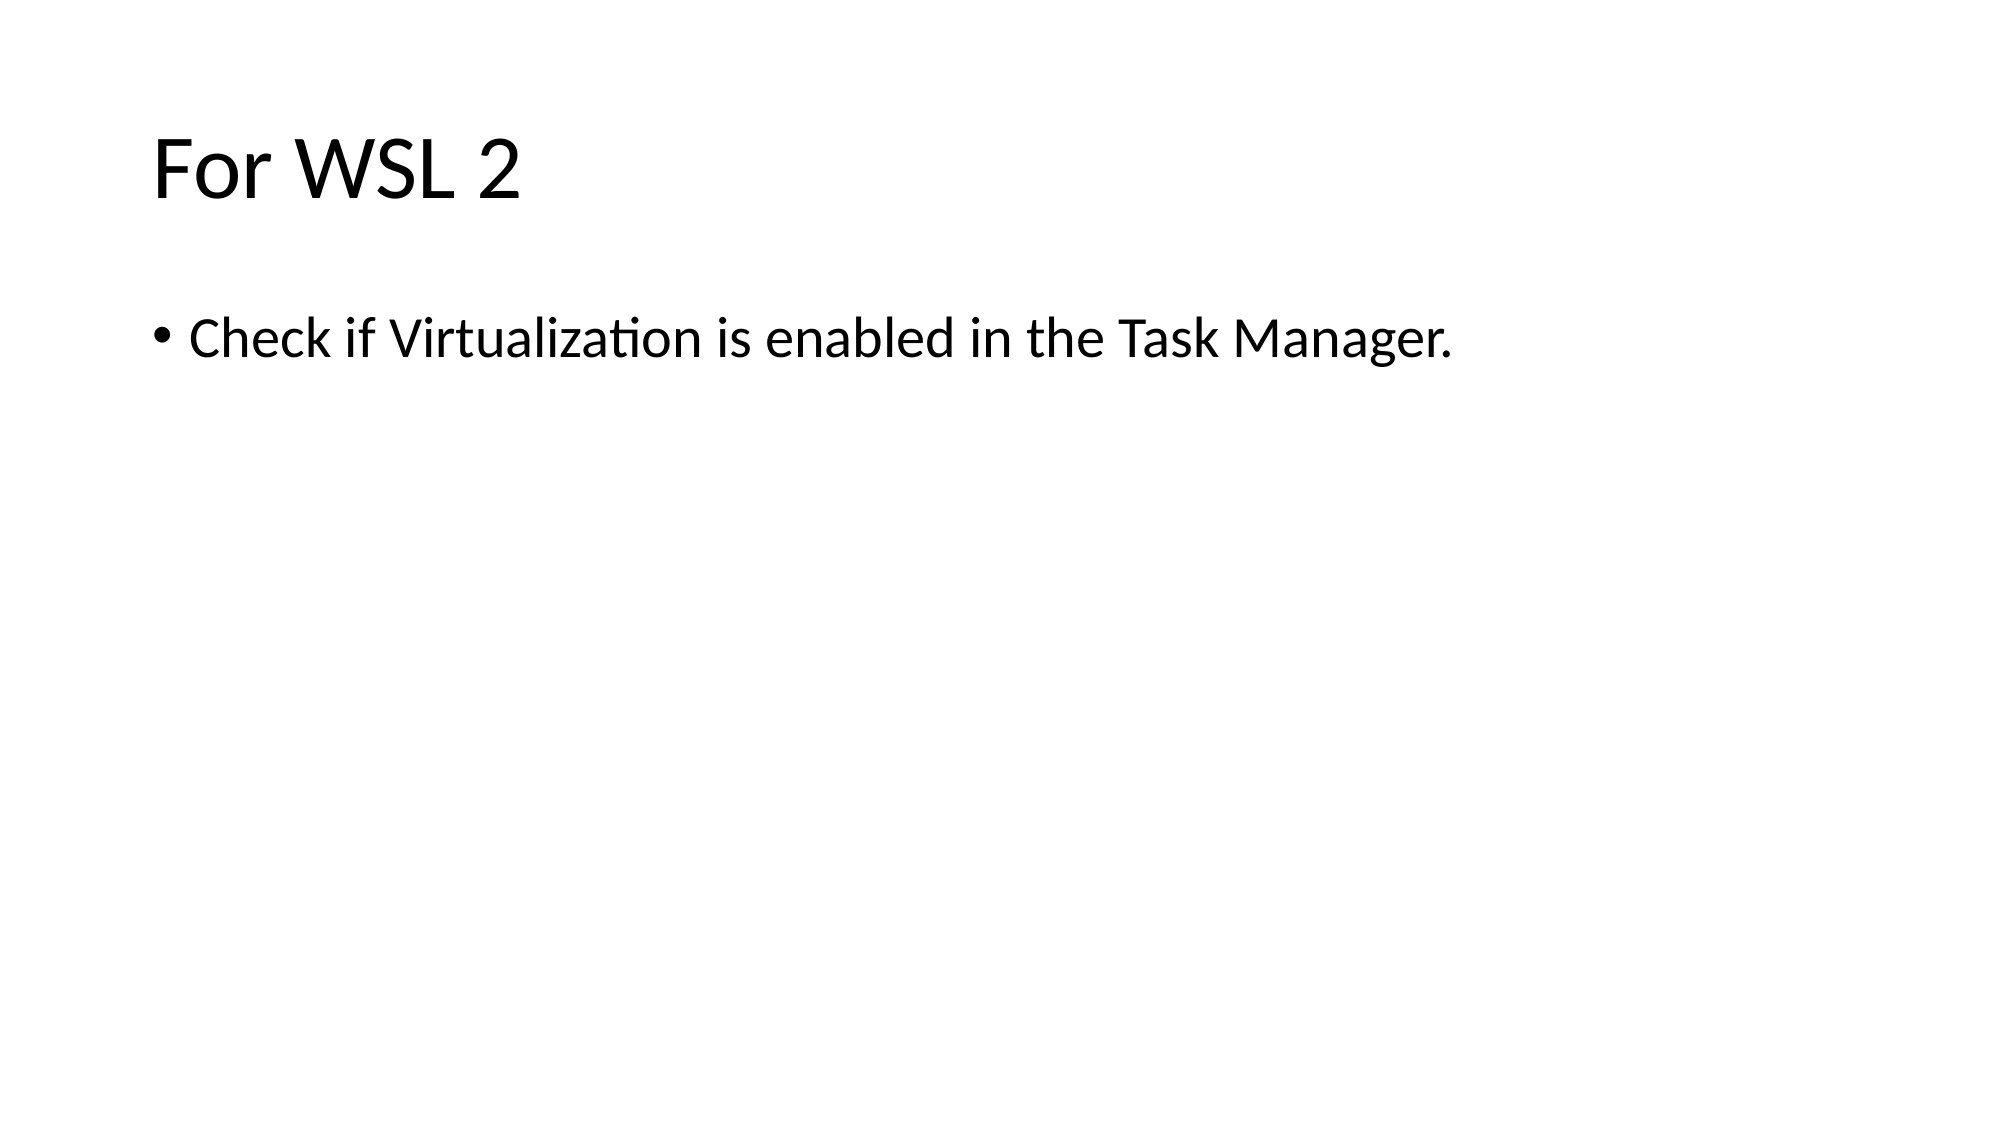

# For WSL 2
Check if Virtualization is enabled in the Task Manager.